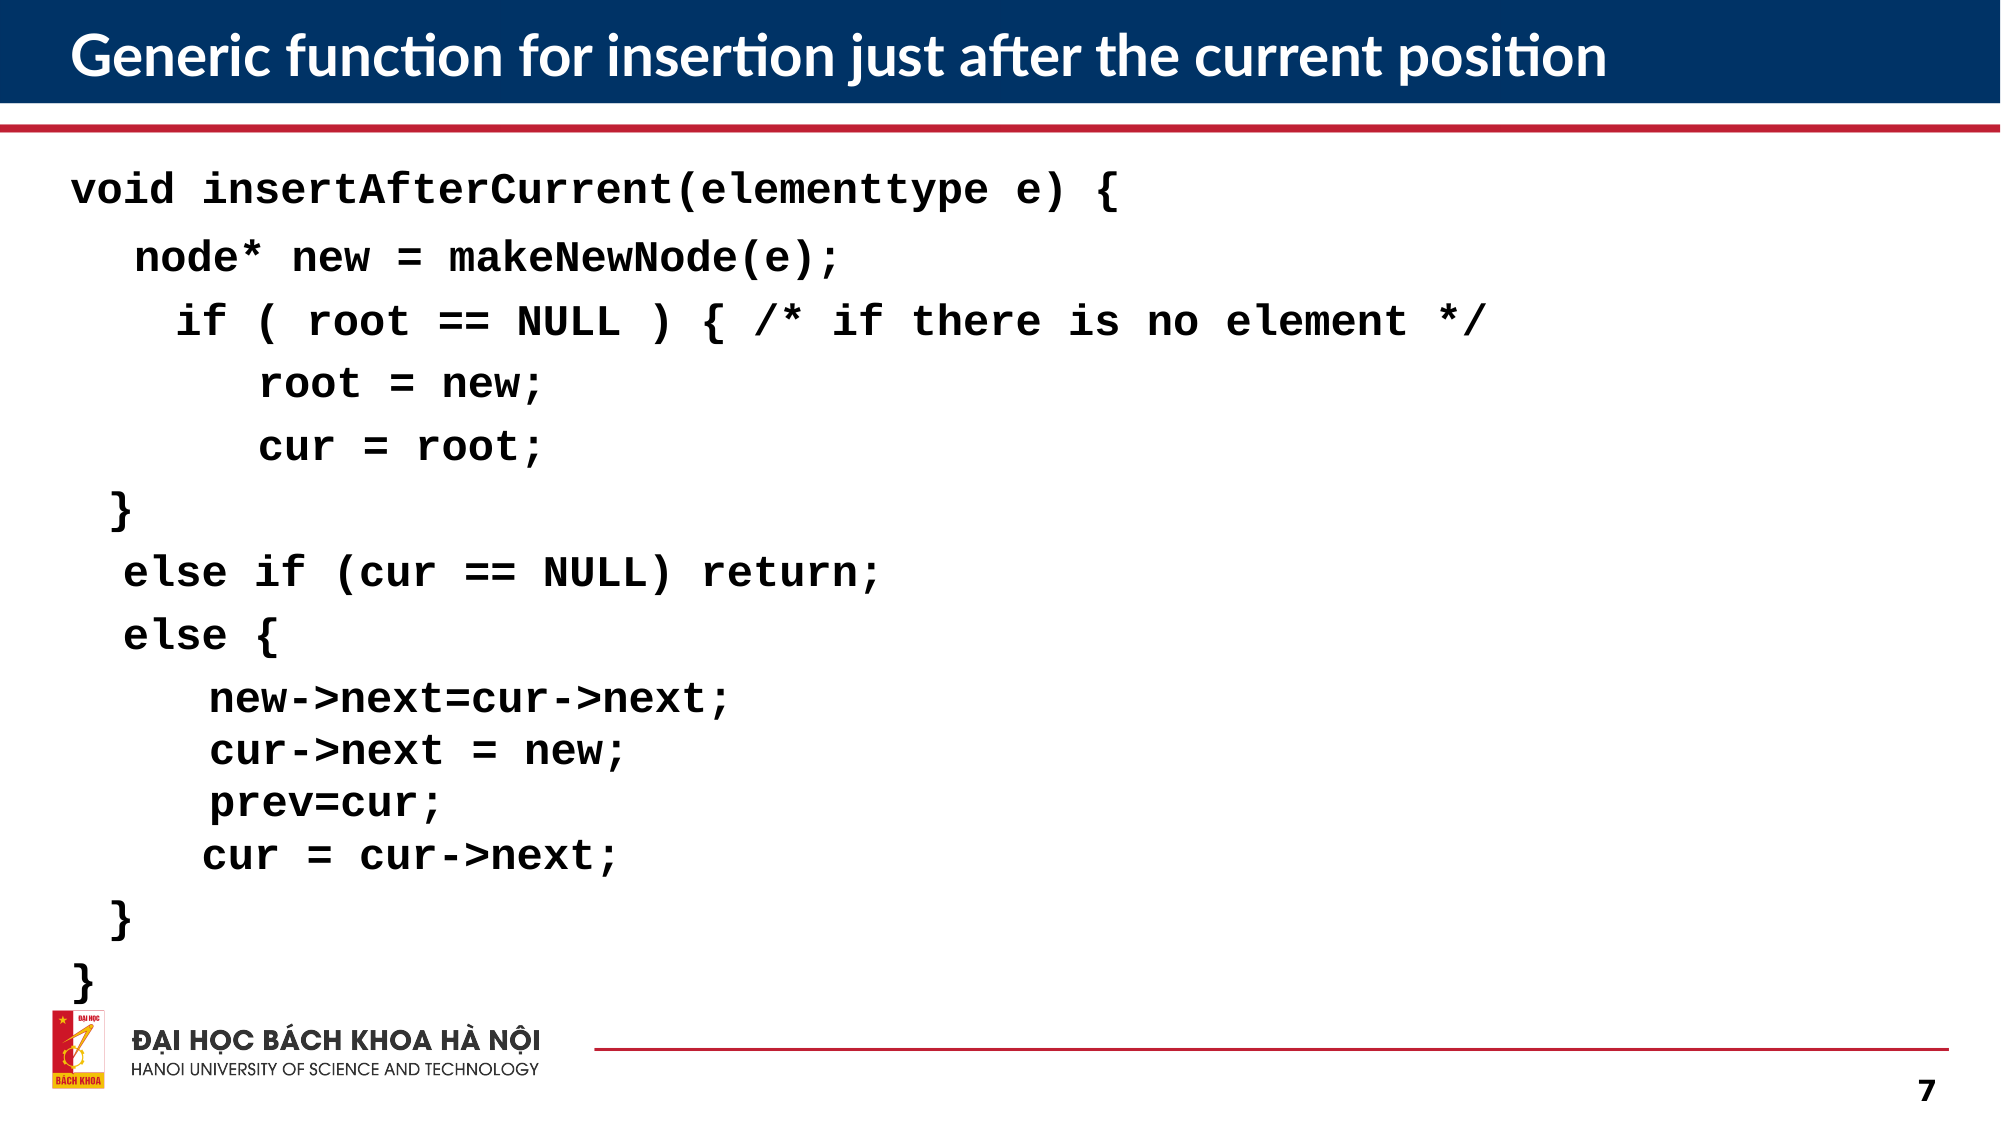

# Generic function for insertion just after the current position
void insertAfterCurrent(elementtype e) {
	 node* new = makeNewNode(e);
    if ( root == NULL ) { /* if there is no element */
		root = new;
		cur = root;
	}
  else if (cur == NULL) return;
  else {
  new->next=cur->next;
	 cur->next = new;
	 prev=cur;
	cur = cur->next;
	}
}
7